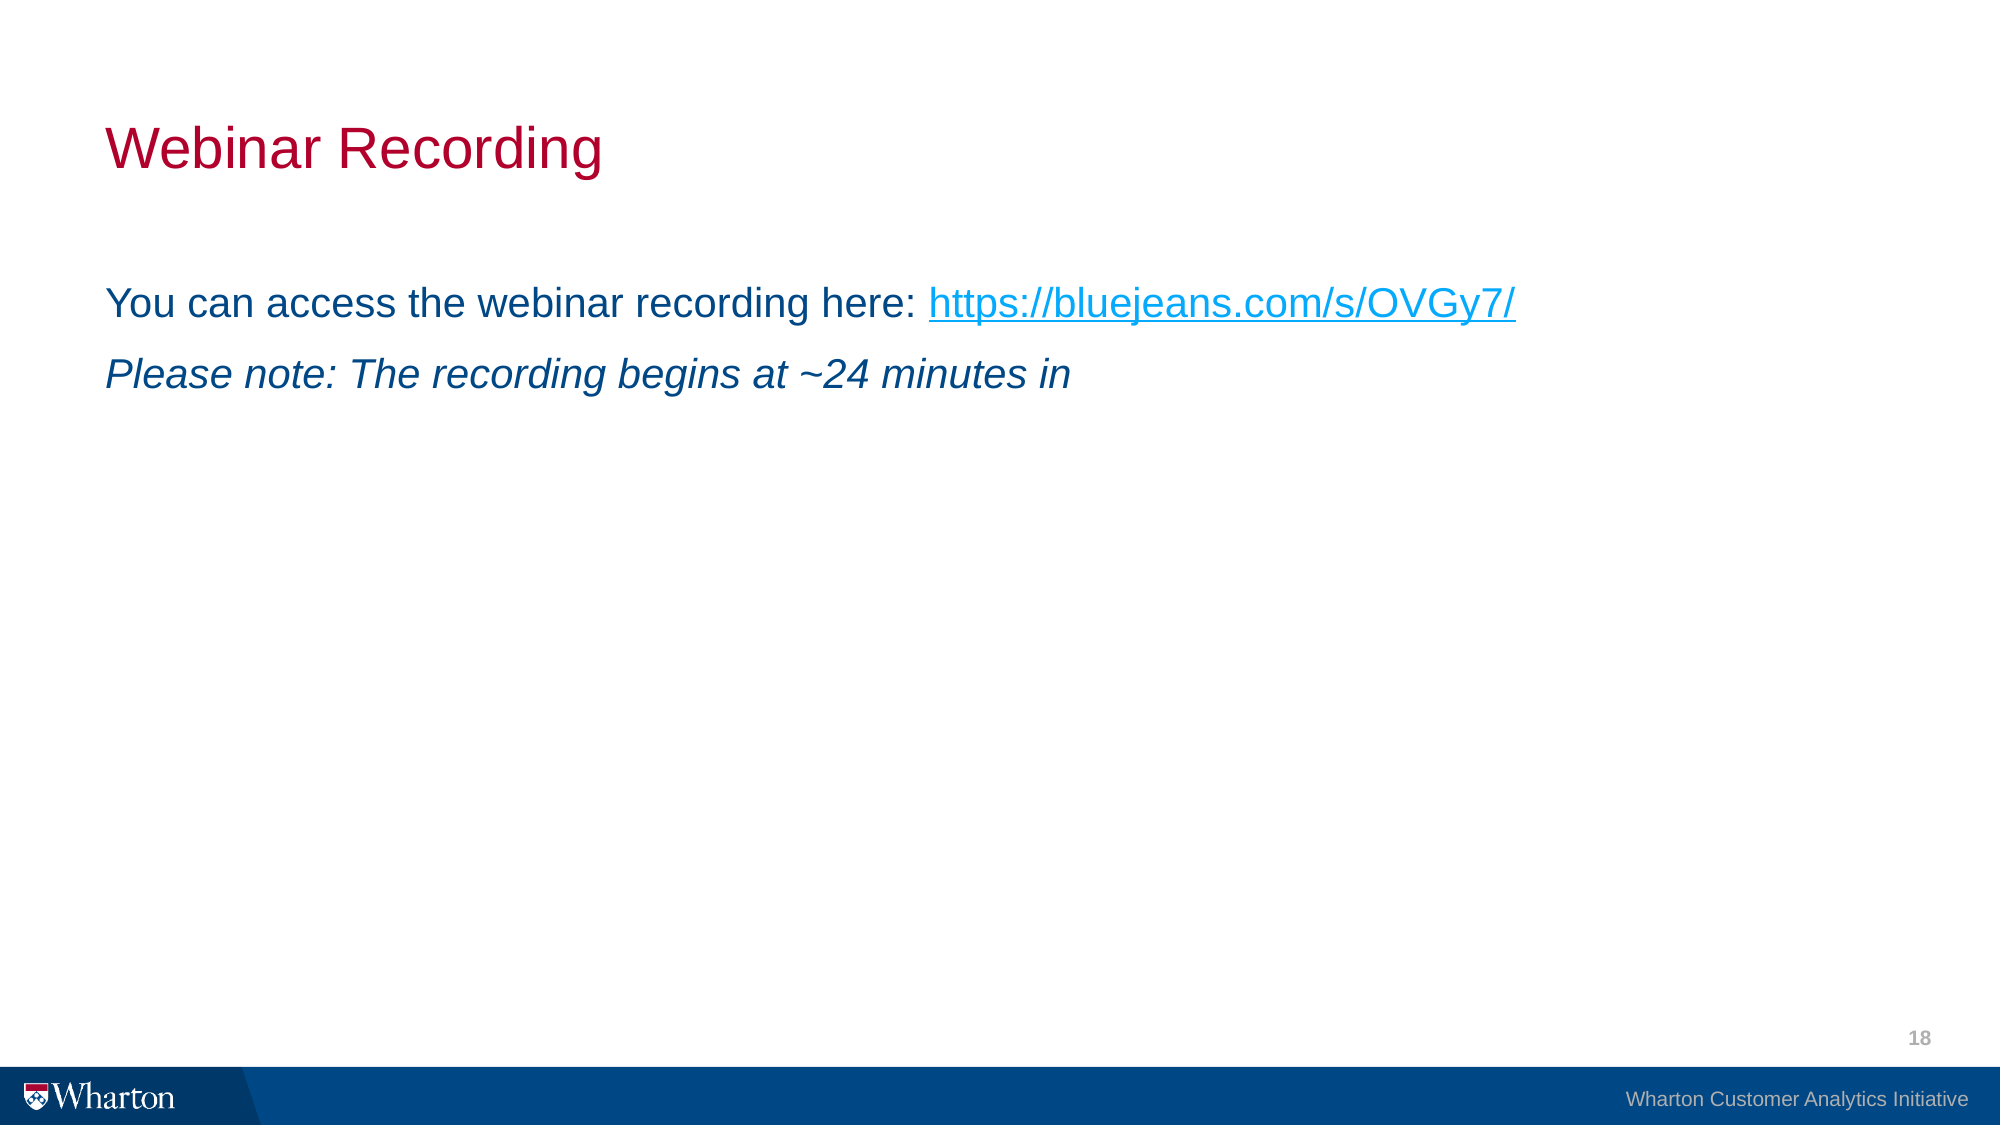

# Webinar Recording
You can access the webinar recording here: https://bluejeans.com/s/OVGy7/
Please note: The recording begins at ~24 minutes in

18
Wharton Customer Analytics Initiative